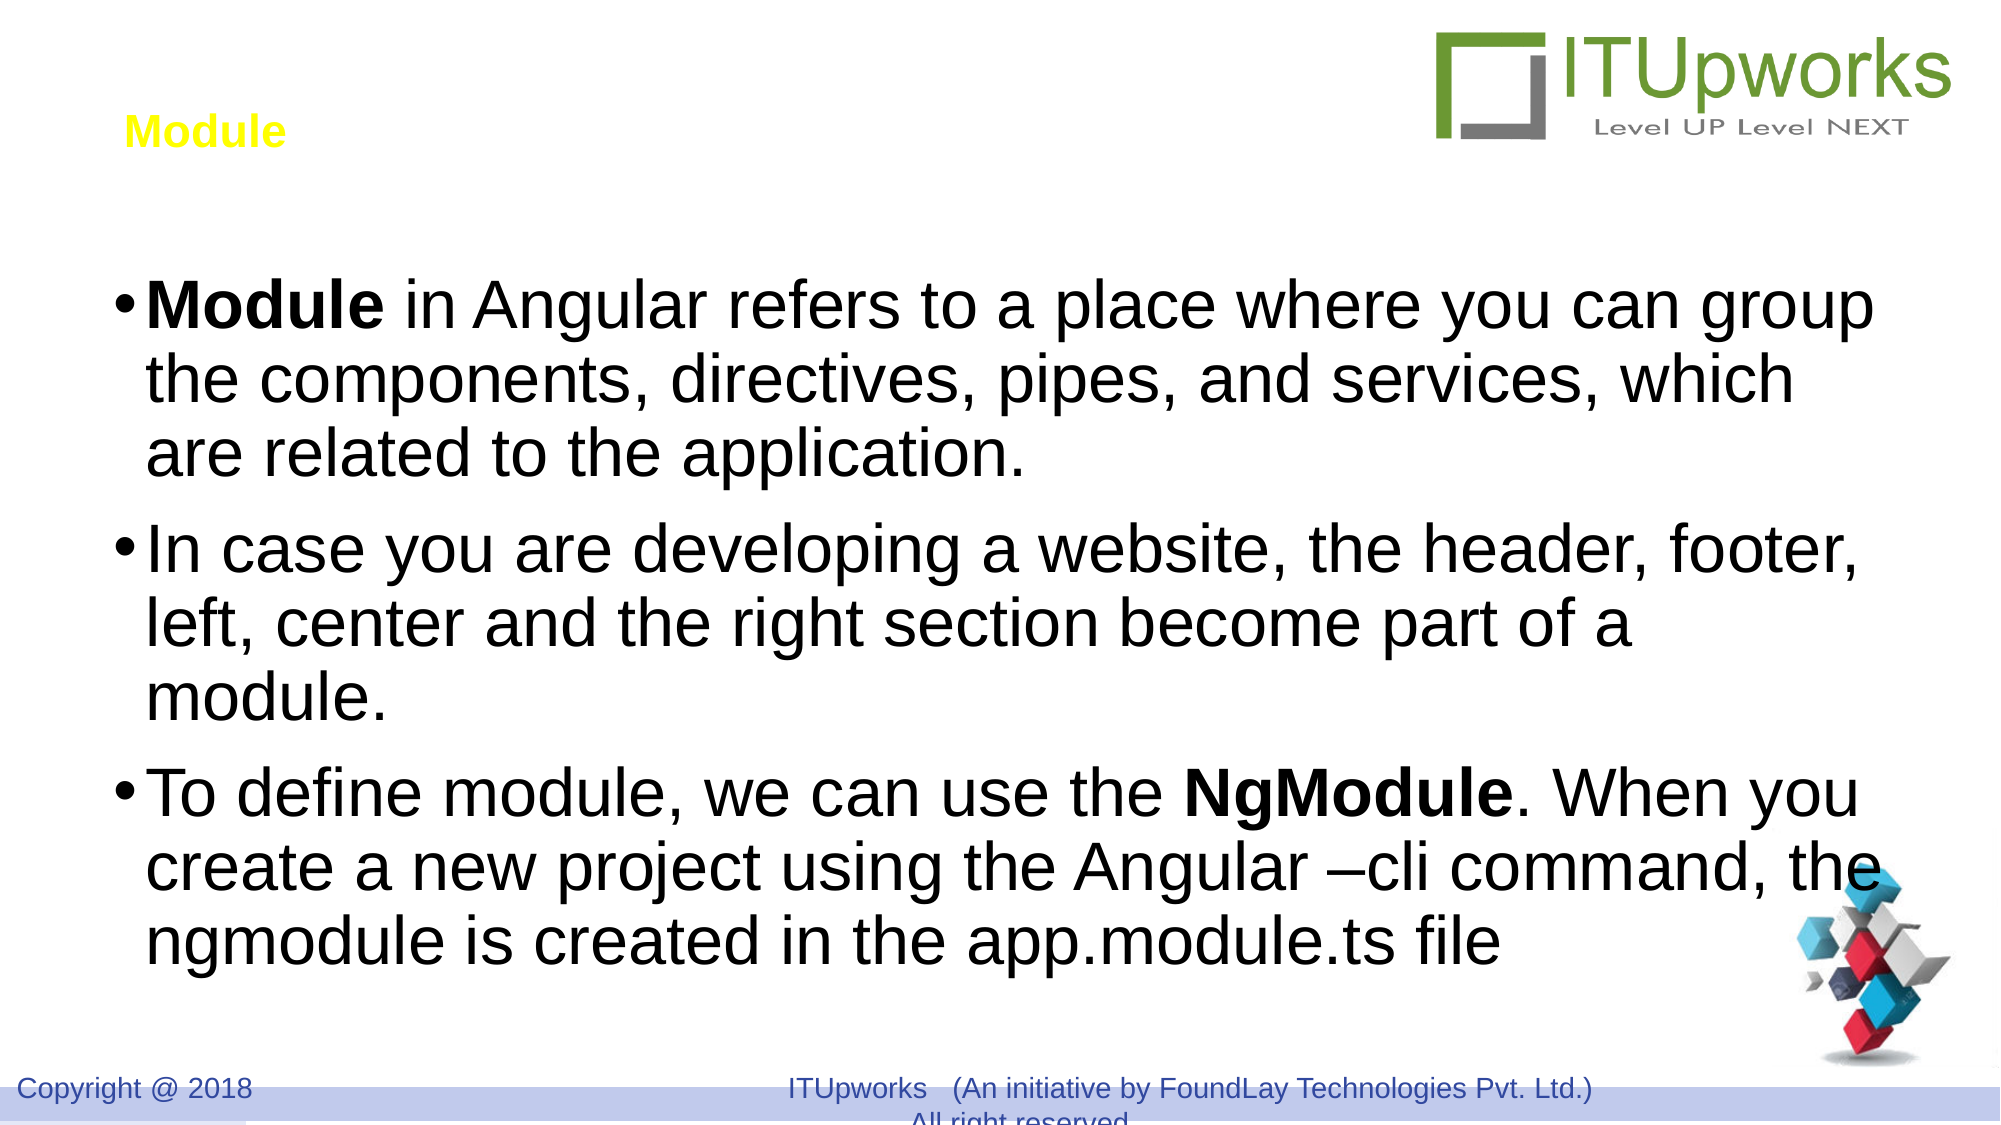

# Module
Module in Angular refers to a place where you can group the components, directives, pipes, and services, which are related to the application.
In case you are developing a website, the header, footer, left, center and the right section become part of a module.
To define module, we can use the NgModule. When you create a new project using the Angular –cli command, the ngmodule is created in the app.module.ts file